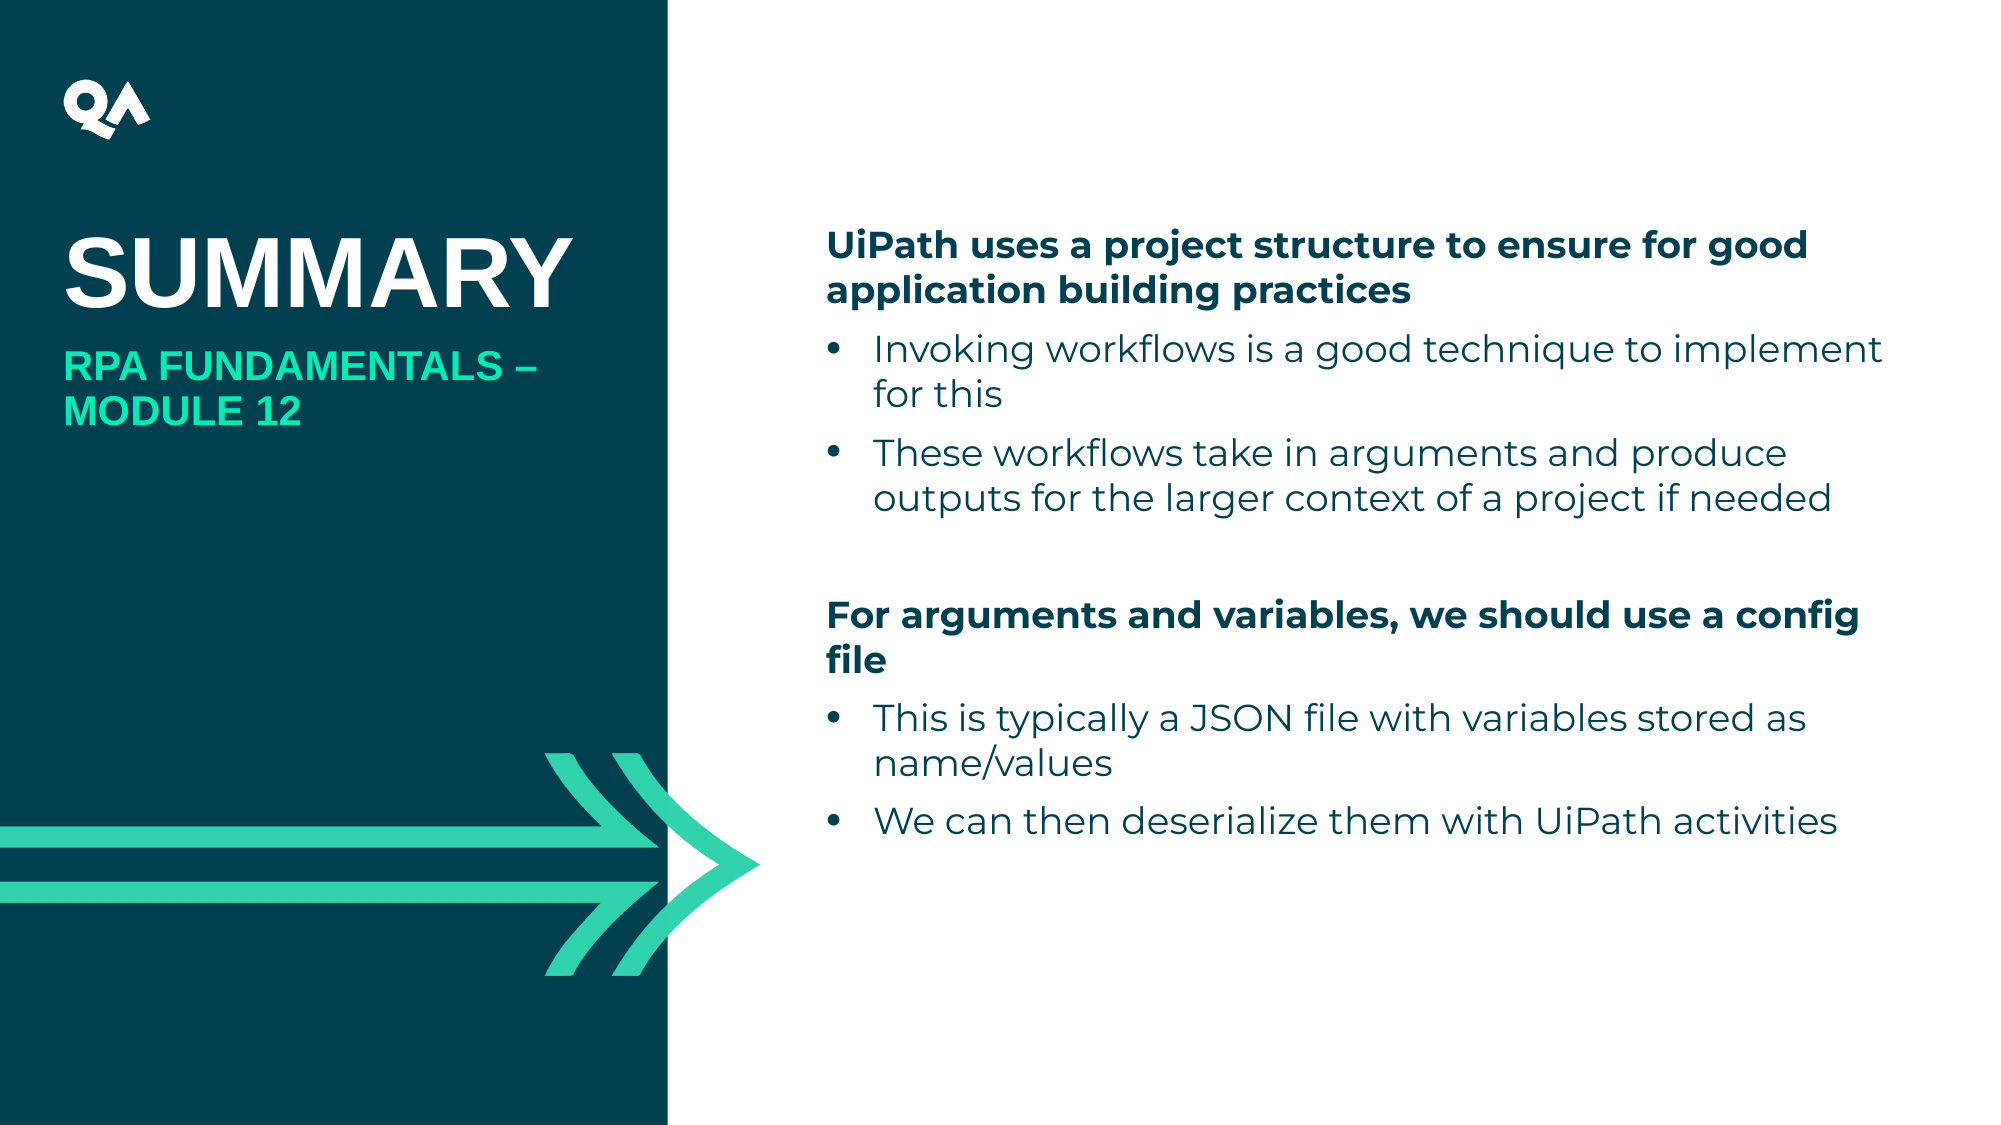

summary
UiPath uses a project structure to ensure for good application building practices
Invoking workflows is a good technique to implement for this
These workflows take in arguments and produce outputs for the larger context of a project if needed

For arguments and variables, we should use a config file
This is typically a JSON file with variables stored as name/values
We can then deserialize them with UiPath activities
RPA Fundamentals –
module 12